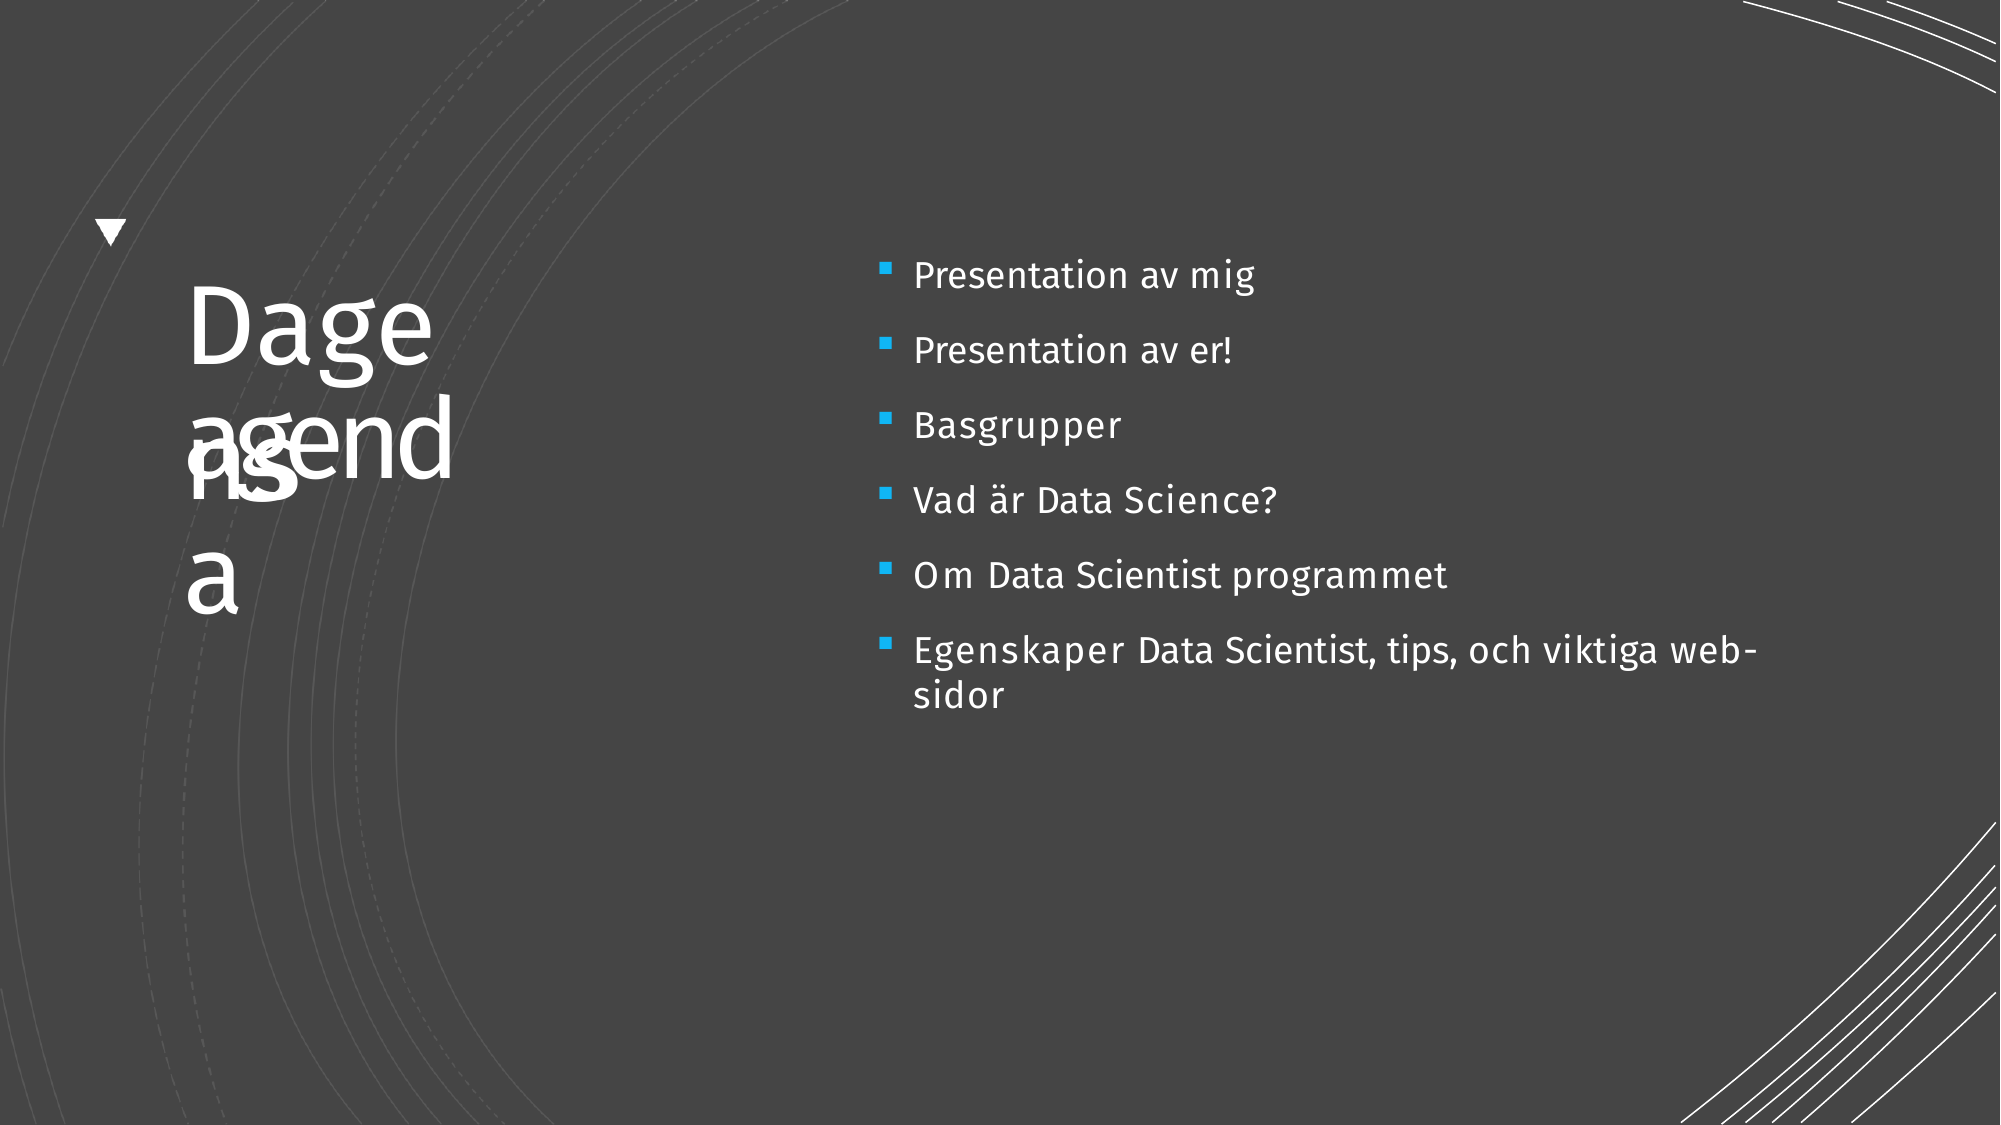

Presentation av mig
Presentation av er!
Basgrupper
Vad är Data Science?
Om Data Scientist programmet
Egenskaper Data Scientist, tips, och viktiga web-sidor
Dagens
agenda